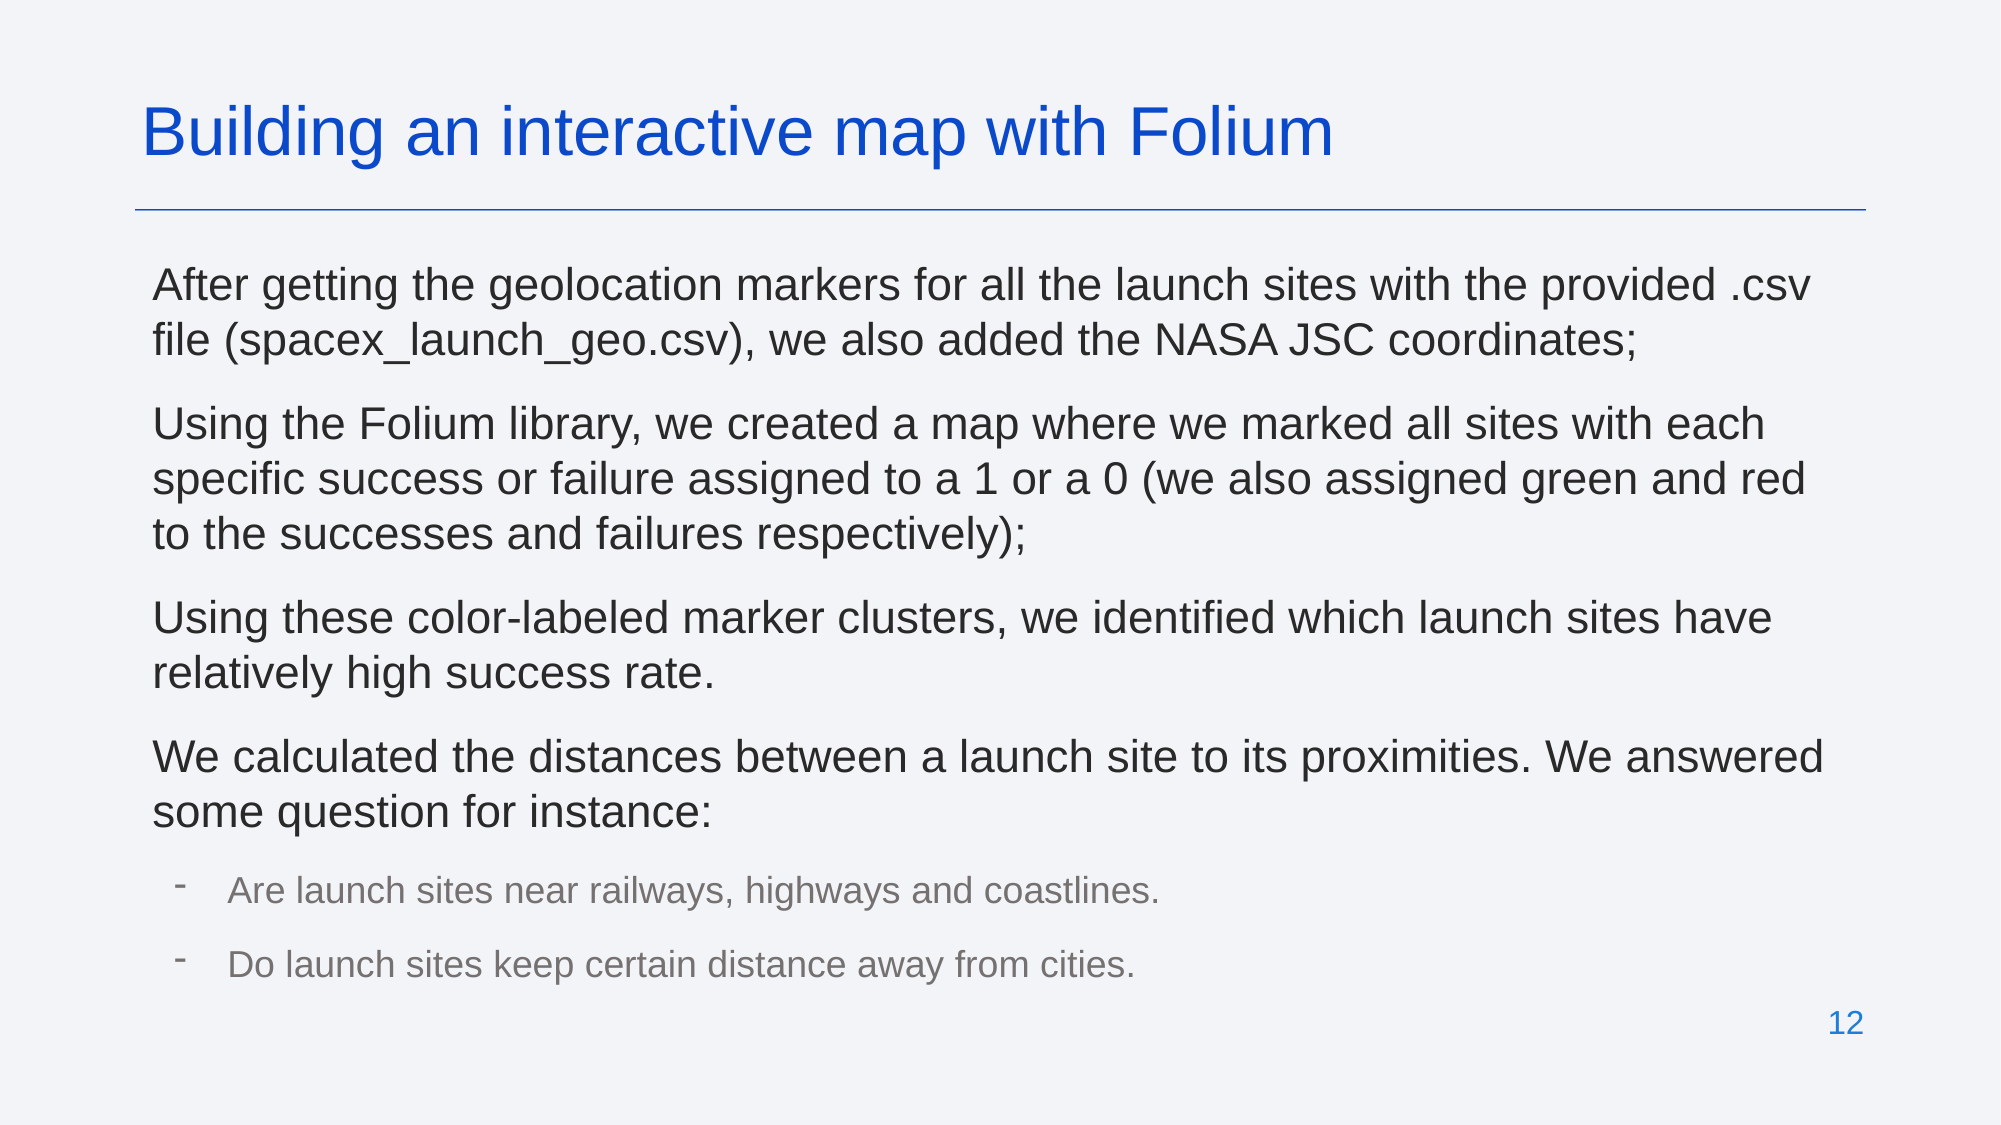

Building an interactive map with Folium
After getting the geolocation markers for all the launch sites with the provided .csv file (spacex_launch_geo.csv), we also added the NASA JSC coordinates;
Using the Folium library, we created a map where we marked all sites with each specific success or failure assigned to a 1 or a 0 (we also assigned green and red to the successes and failures respectively);
Using these color-labeled marker clusters, we identified which launch sites have relatively high success rate.
We calculated the distances between a launch site to its proximities. We answered some question for instance:
Are launch sites near railways, highways and coastlines.
Do launch sites keep certain distance away from cities.

12